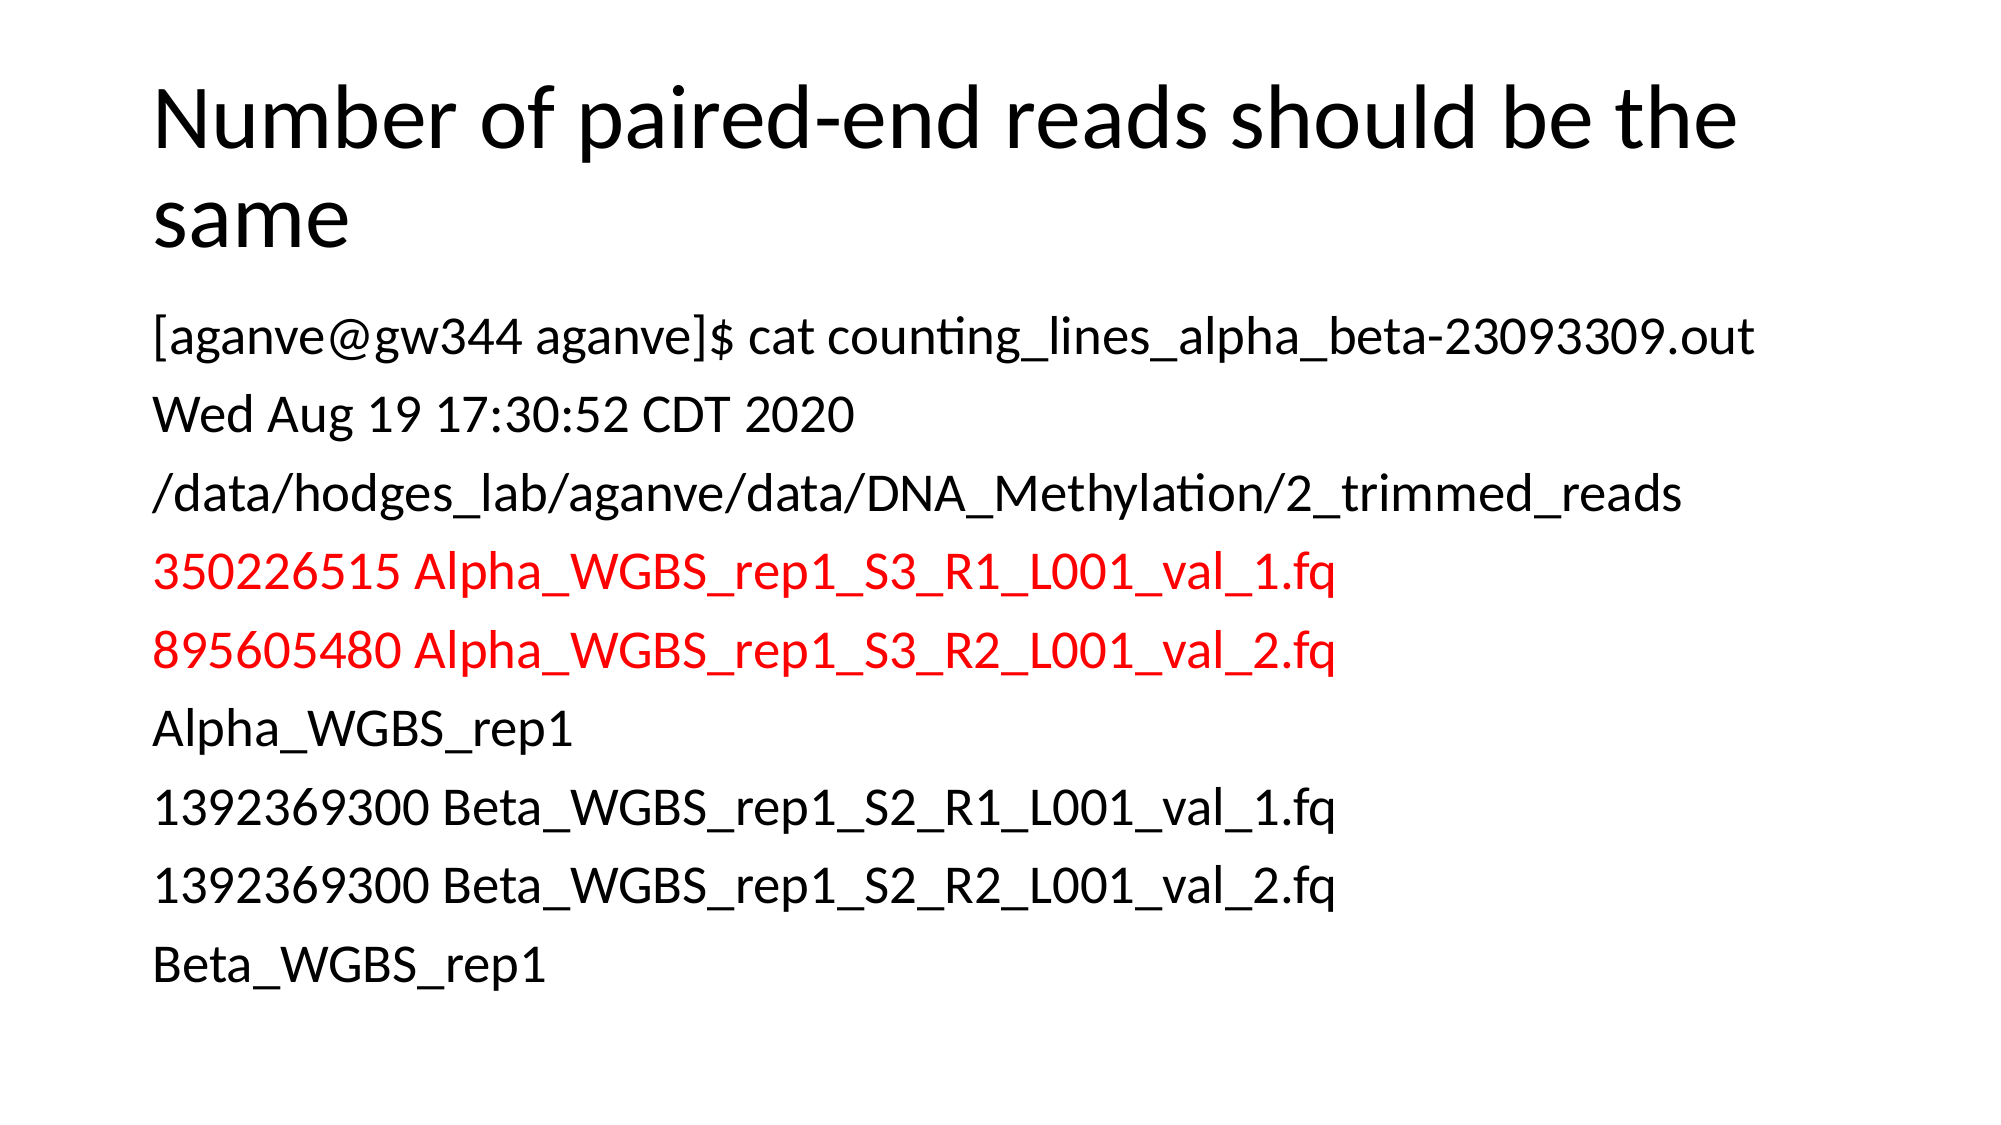

# Number of paired-end reads should be the same
[aganve@gw344 aganve]$ cat counting_lines_alpha_beta-23093309.out
Wed Aug 19 17:30:52 CDT 2020
/data/hodges_lab/aganve/data/DNA_Methylation/2_trimmed_reads
350226515 Alpha_WGBS_rep1_S3_R1_L001_val_1.fq
895605480 Alpha_WGBS_rep1_S3_R2_L001_val_2.fq
Alpha_WGBS_rep1
1392369300 Beta_WGBS_rep1_S2_R1_L001_val_1.fq
1392369300 Beta_WGBS_rep1_S2_R2_L001_val_2.fq
Beta_WGBS_rep1